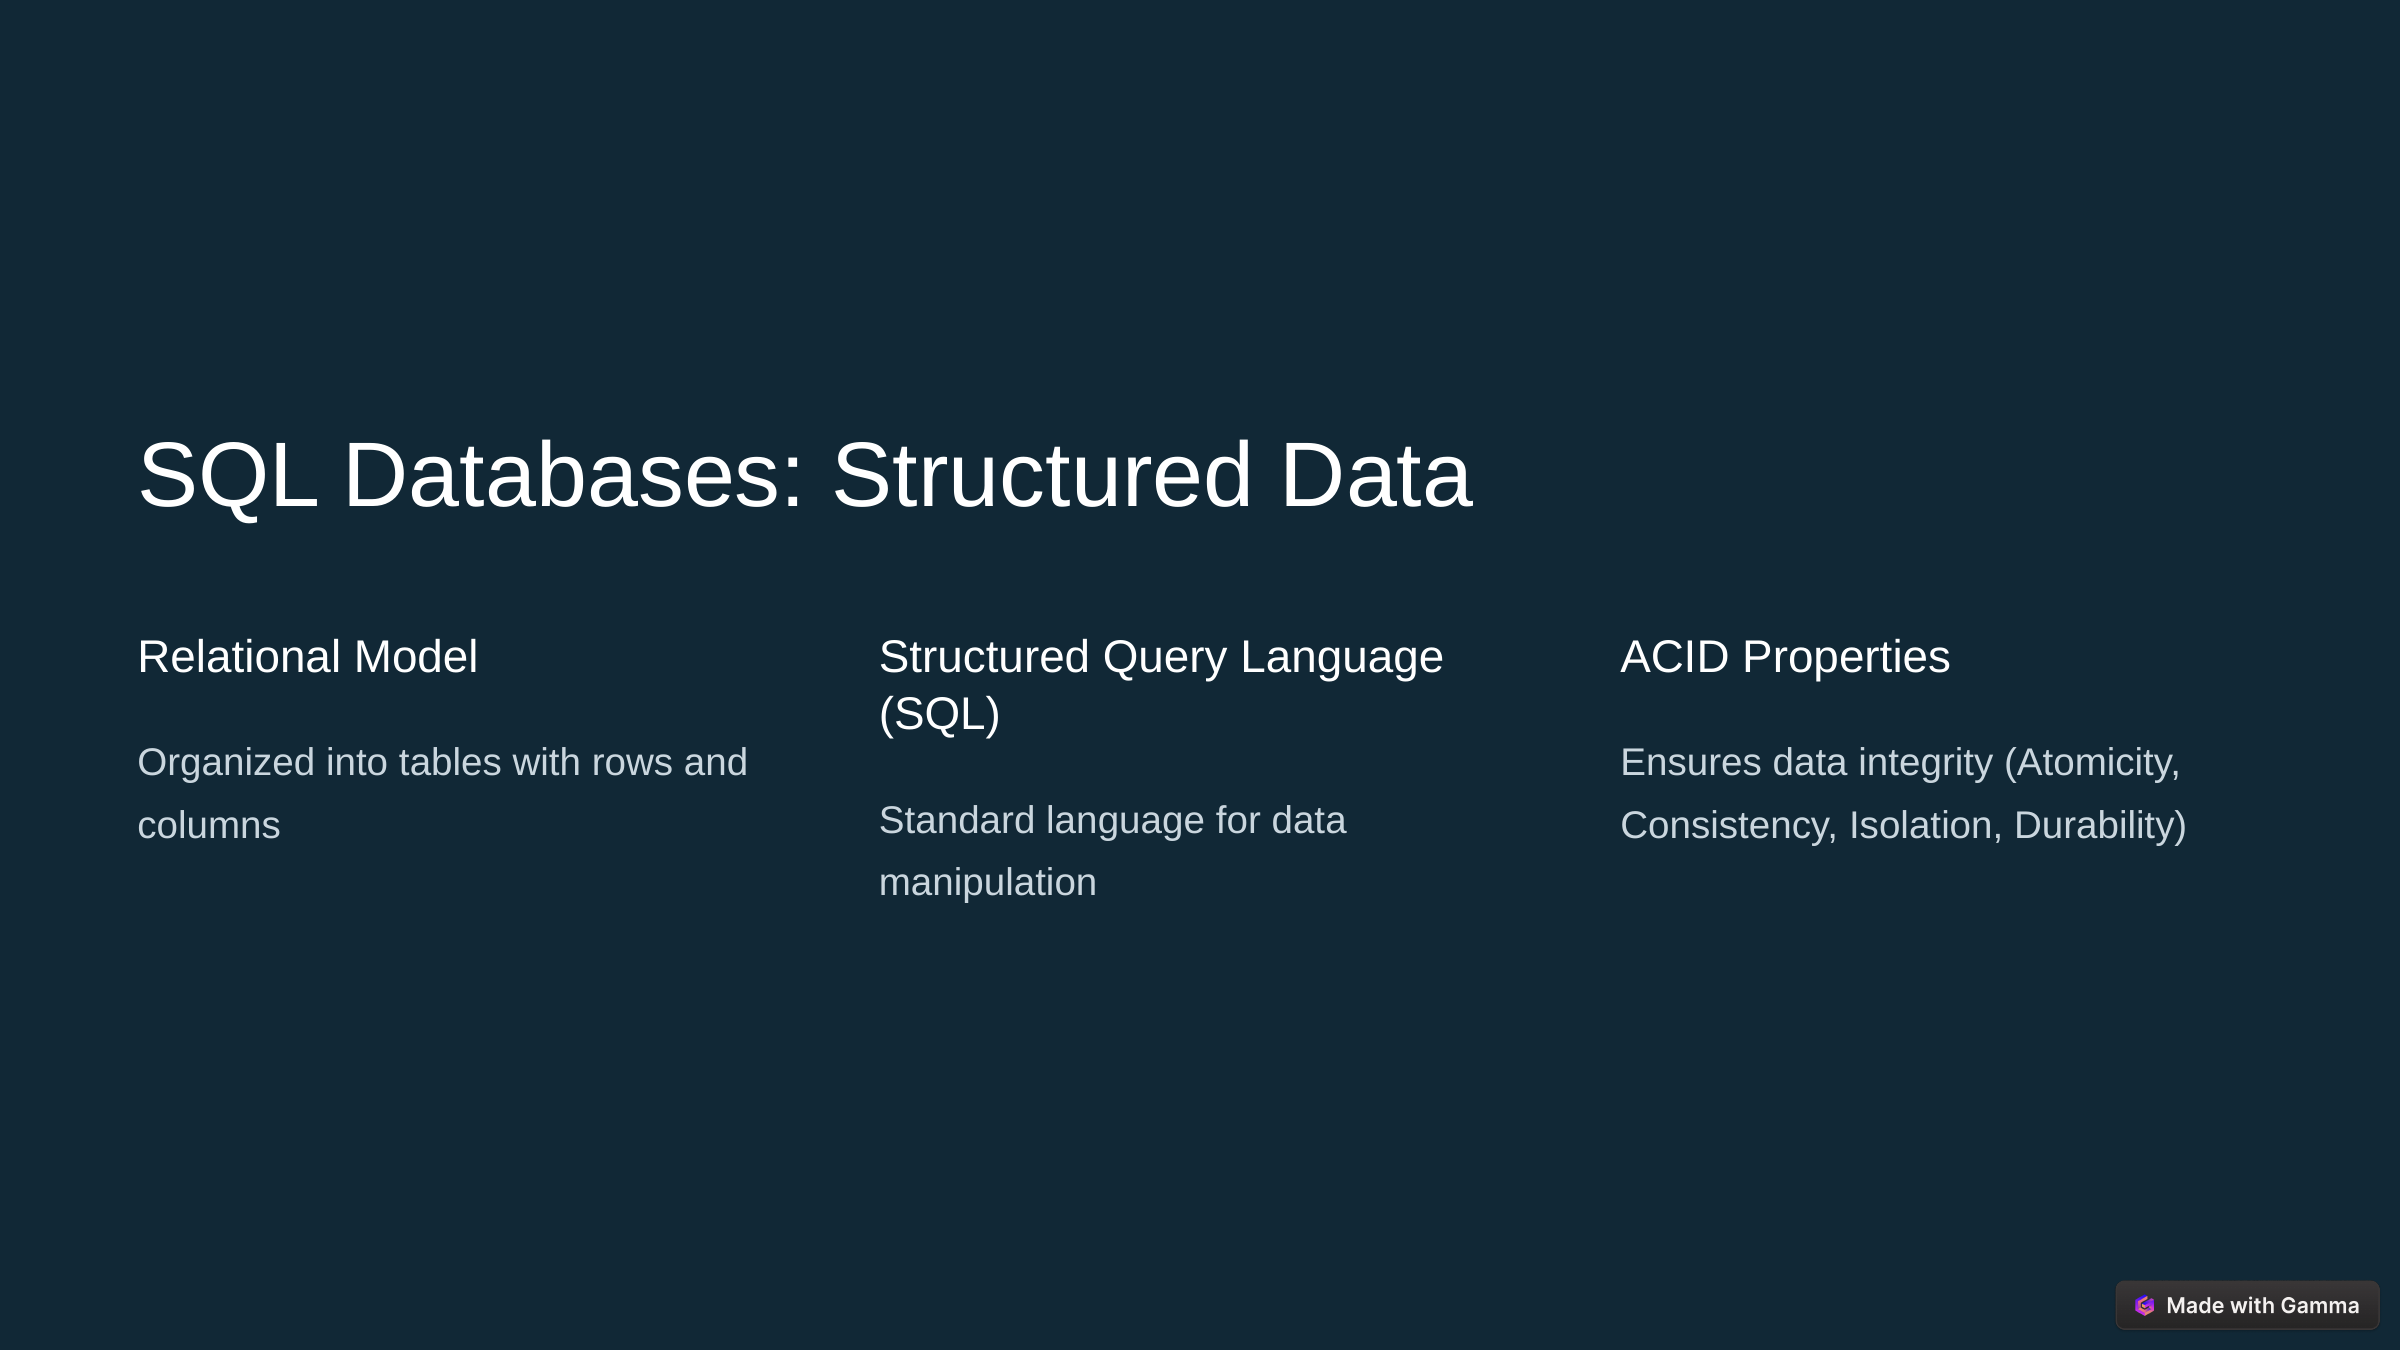

SQL Databases: Structured Data
Relational Model
Structured Query Language (SQL)
ACID Properties
Organized into tables with rows and columns
Ensures data integrity (Atomicity, Consistency, Isolation, Durability)
Standard language for data manipulation